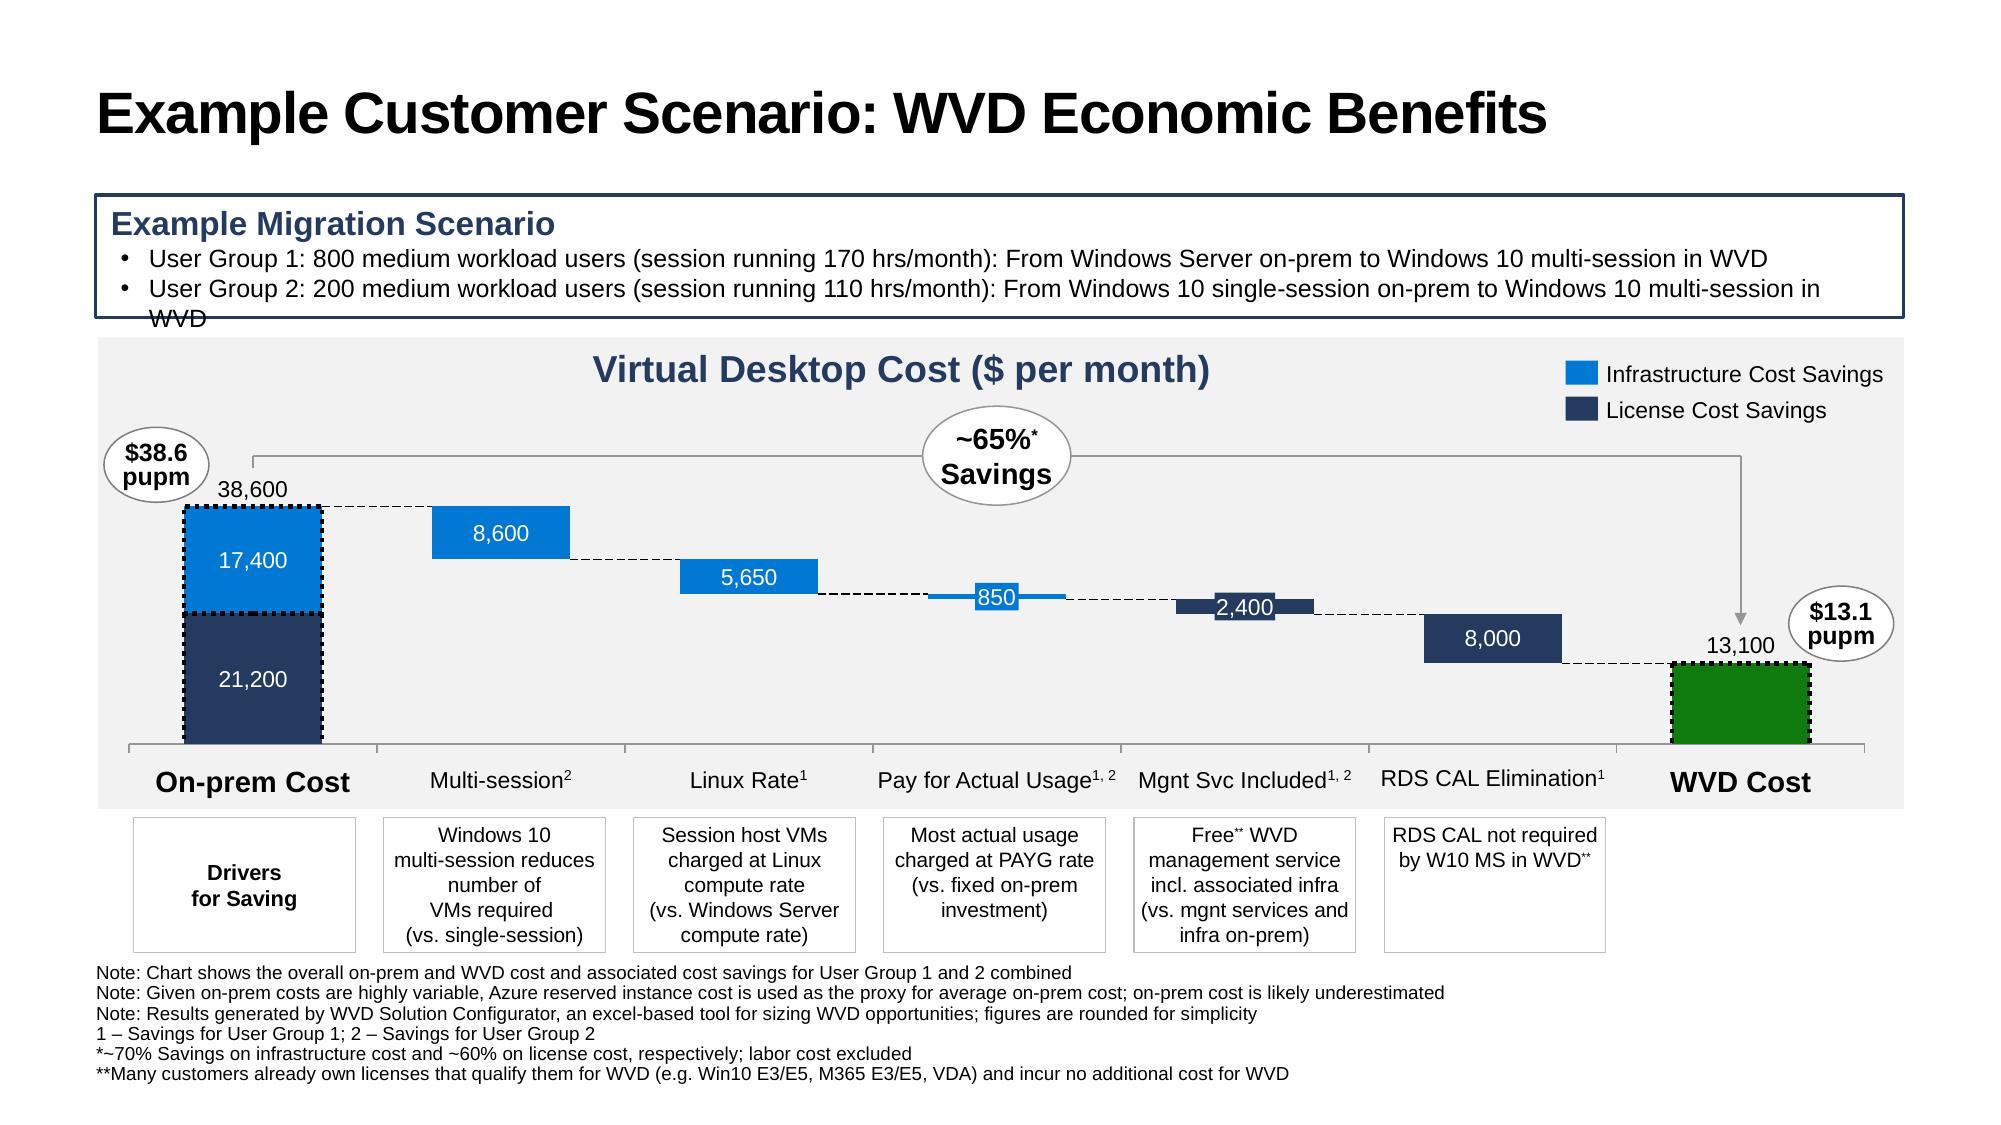

# Example Customer Scenario: WVD Economic Benefits
Example Migration Scenario
User Group 1: 800 medium workload users (session running 170 hrs/month): From Windows Server on-prem to Windows 10 multi-session in WVD
User Group 2: 200 medium workload users (session running 110 hrs/month): From Windows 10 single-session on-prem to Windows 10 multi-session in WVD
Virtual Desktop Cost ($ per month)
Infrastructure Cost Savings

License Cost Savings

~65%*
Savings
$38.6
pupm
38,600

### Chart

| Category |  |  |
|---|---|---|
850
$13.1
pupm
2,400
On-prem Cost
Multi-session2
Linux Rate1
Pay for Actual Usage1, 2
Mgnt Svc Included1, 2
RDS CAL Elimination1
WVD Cost
Drivers
for Saving
Windows 10
multi-session reduces number of
VMs required
(vs. single-session)
Session host VMs charged at Linux compute rate
(vs. Windows Server compute rate)
Most actual usage charged at PAYG rate
(vs. fixed on-prem investment)
Free** WVD management service incl. associated infra (vs. mgnt services and infra on-prem)
RDS CAL not required by W10 MS in WVD**
Note: Chart shows the overall on-prem and WVD cost and associated cost savings for User Group 1 and 2 combined
Note: Given on-prem costs are highly variable, Azure reserved instance cost is used as the proxy for average on-prem cost; on-prem cost is likely underestimated
Note: Results generated by WVD Solution Configurator, an excel-based tool for sizing WVD opportunities; figures are rounded for simplicity
1 – Savings for User Group 1; 2 – Savings for User Group 2
*~70% Savings on infrastructure cost and ~60% on license cost, respectively; labor cost excluded
**Many customers already own licenses that qualify them for WVD (e.g. Win10 E3/E5, M365 E3/E5, VDA) and incur no additional cost for WVD